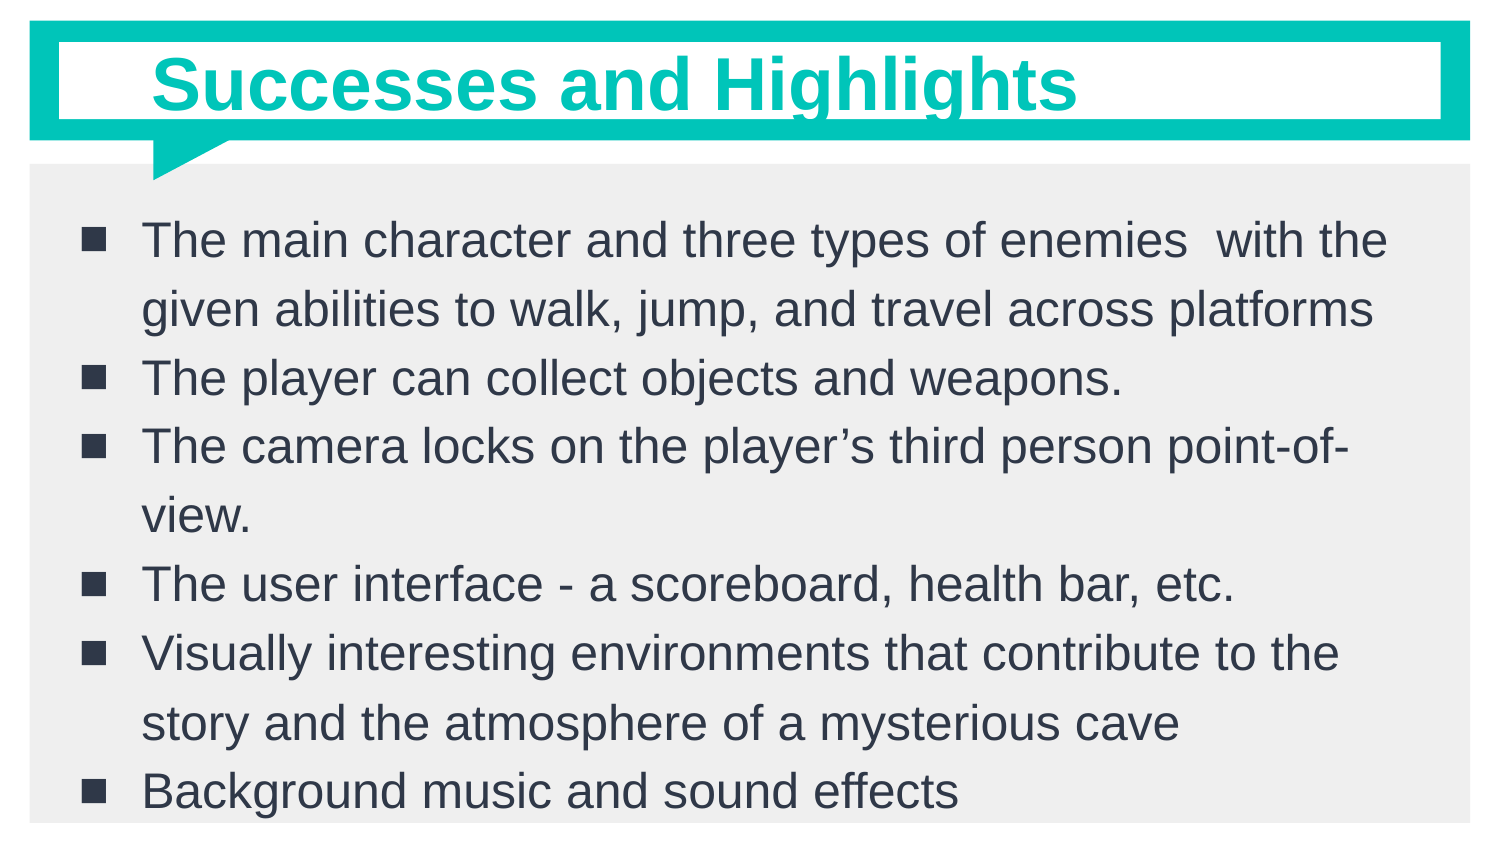

# Successes and Highlights
The main character and three types of enemies  with the given abilities to walk, jump, and travel across platforms
The player can collect objects and weapons.
The camera locks on the player’s third person point-of-view.
The user interface - a scoreboard, health bar, etc.
Visually interesting environments that contribute to the story and the atmosphere of a mysterious cave
Background music and sound effects